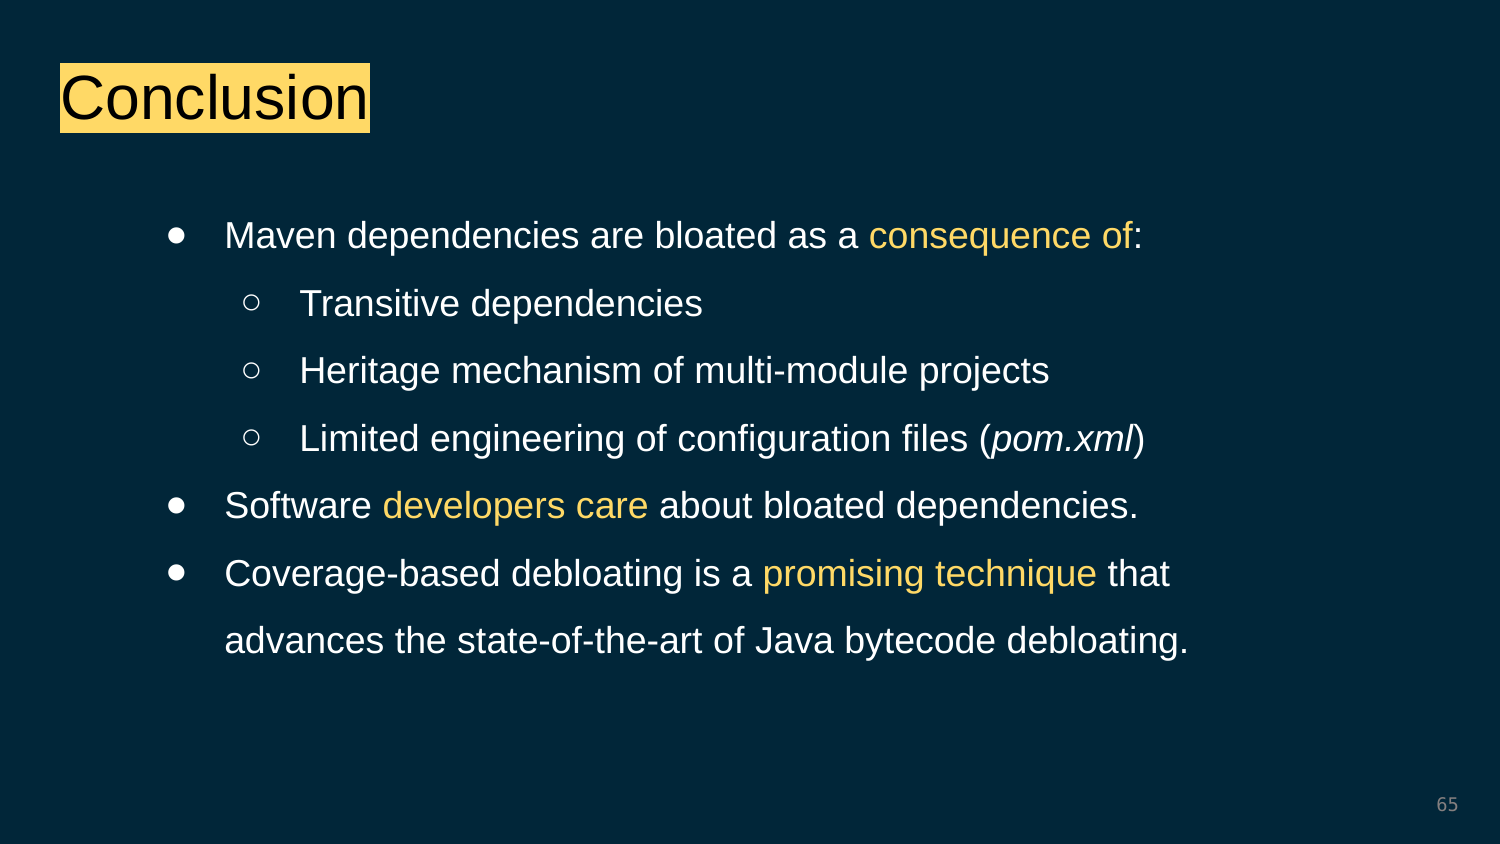

Conclusion
Maven dependencies are bloated as a consequence of:
Transitive dependencies
Heritage mechanism of multi-module projects
Limited engineering of configuration files (pom.xml)
Software developers care about bloated dependencies.
Coverage-based debloating is a promising technique that advances the state-of-the-art of Java bytecode debloating.

65